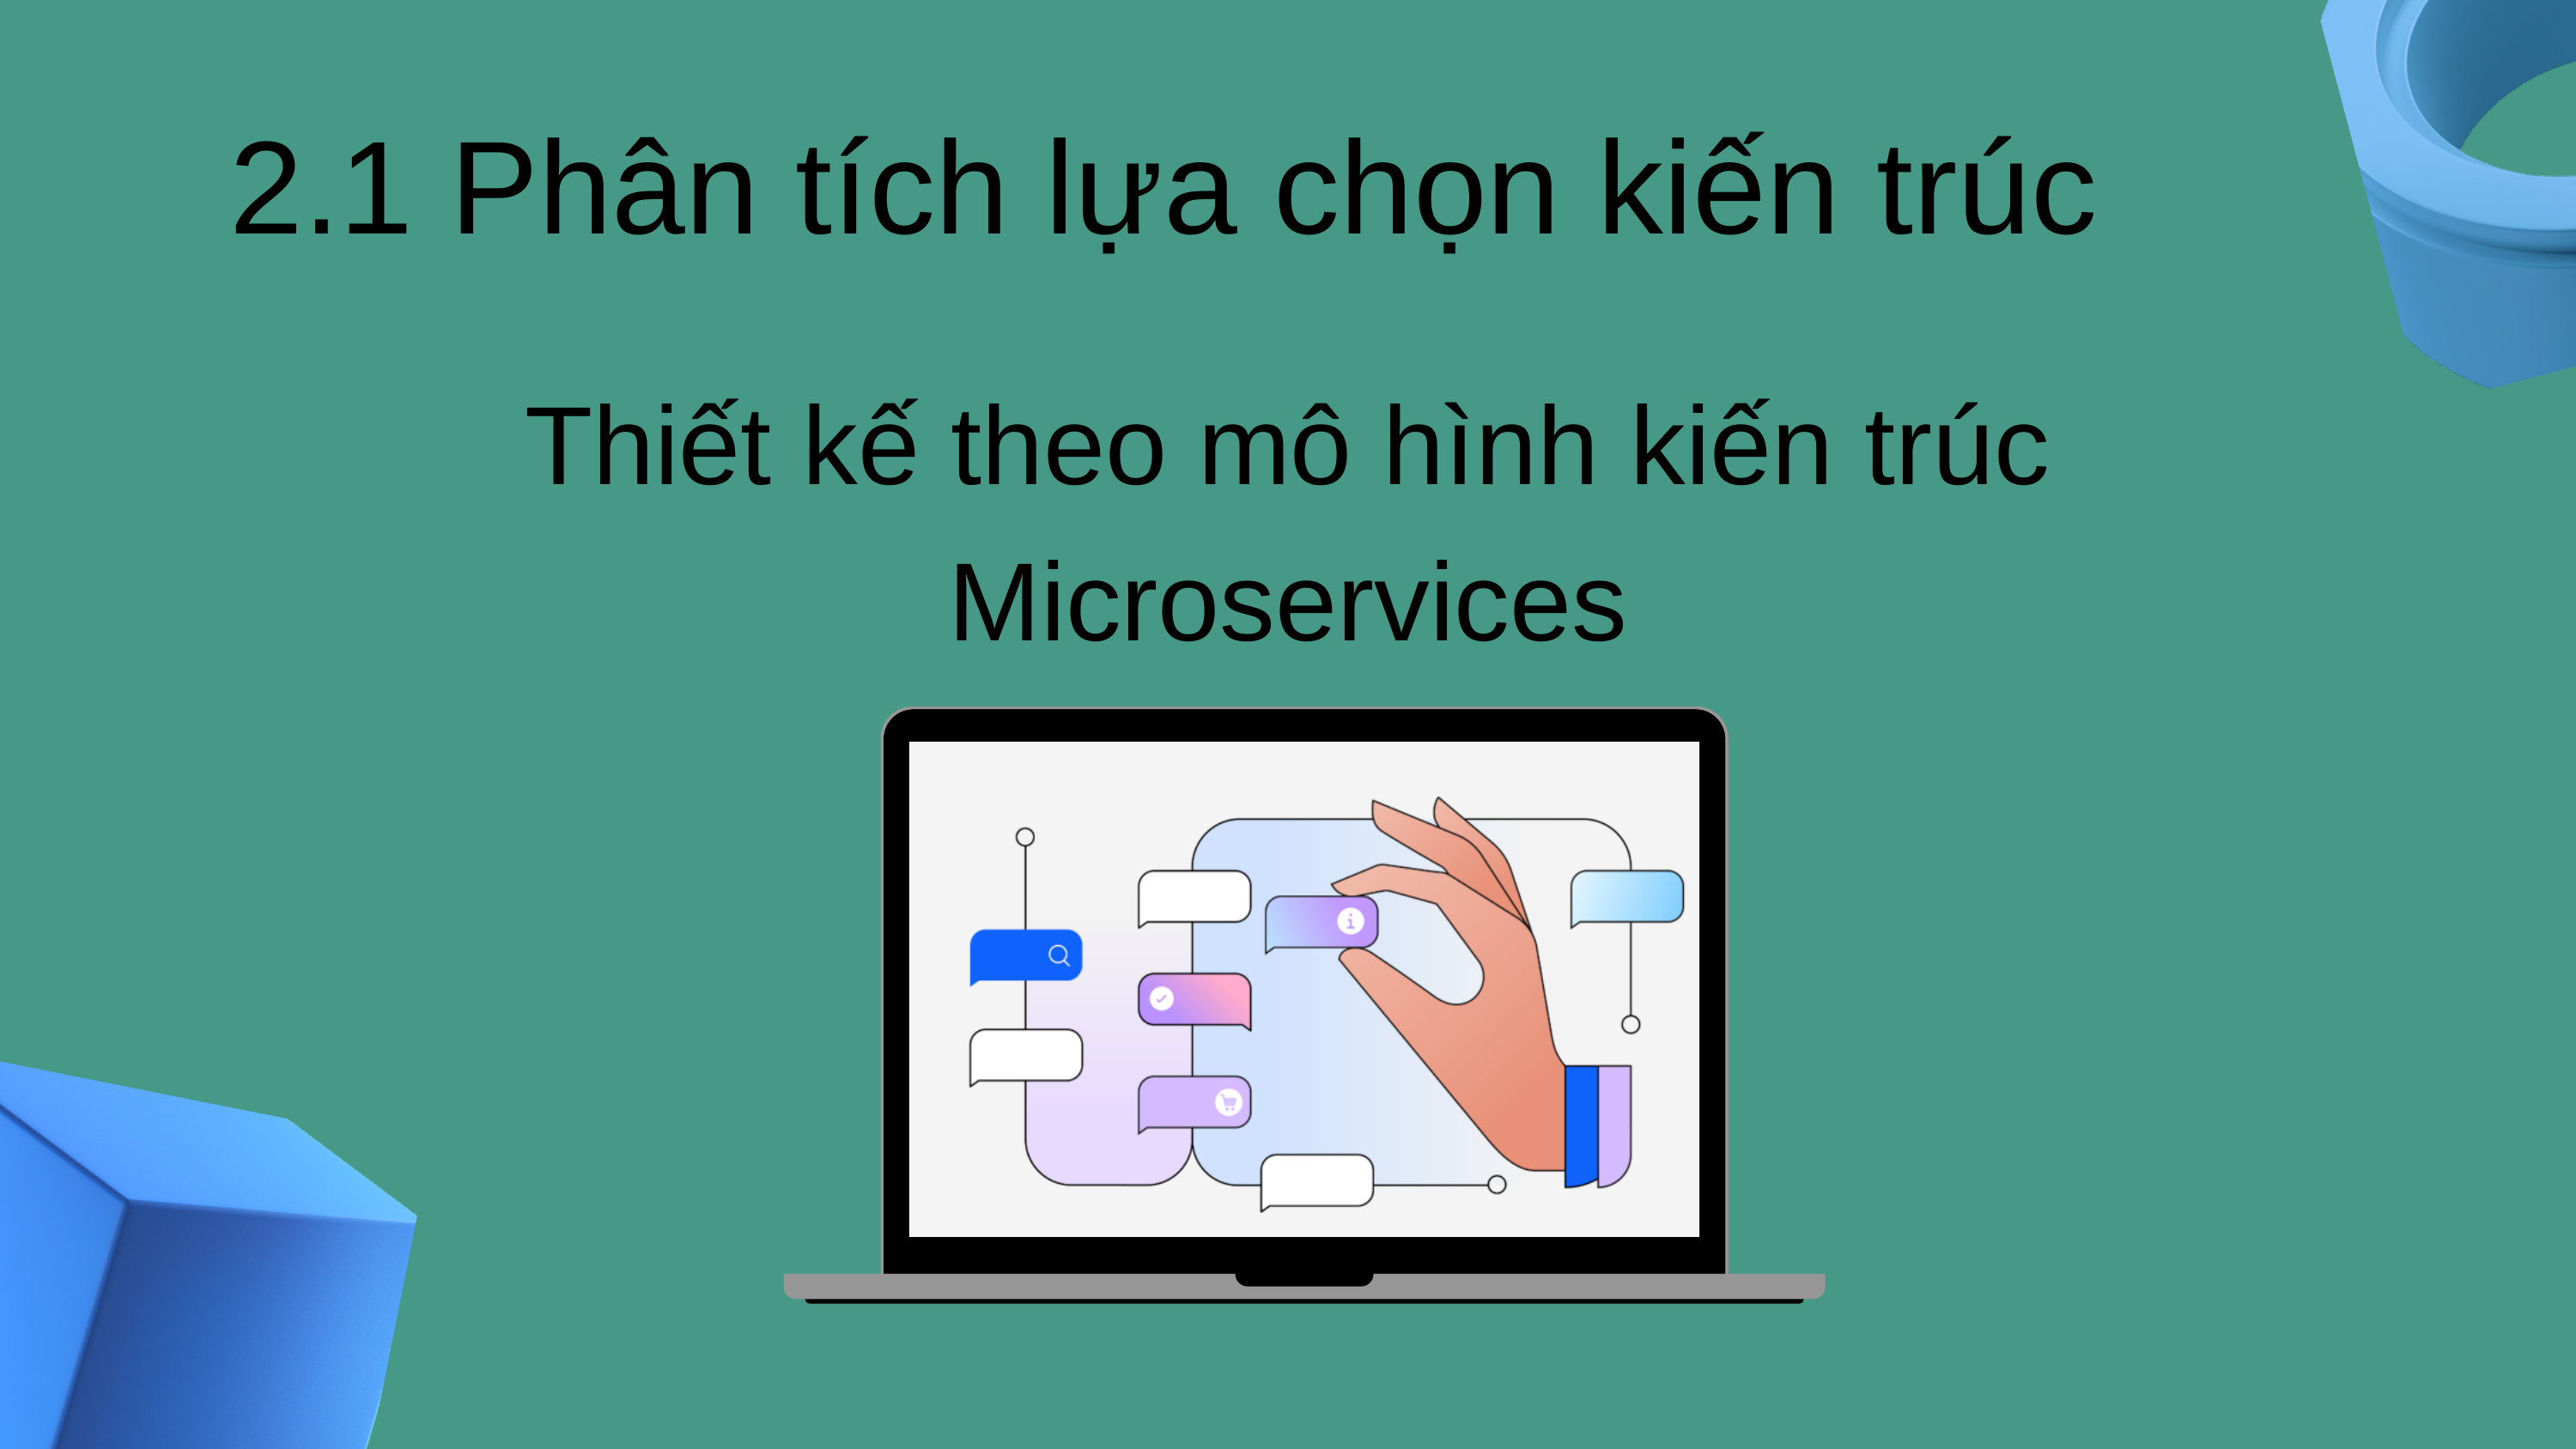

2.1 Phân tích lựa chọn kiến trúc
Thiết kế theo mô hình kiến trúc Microservices